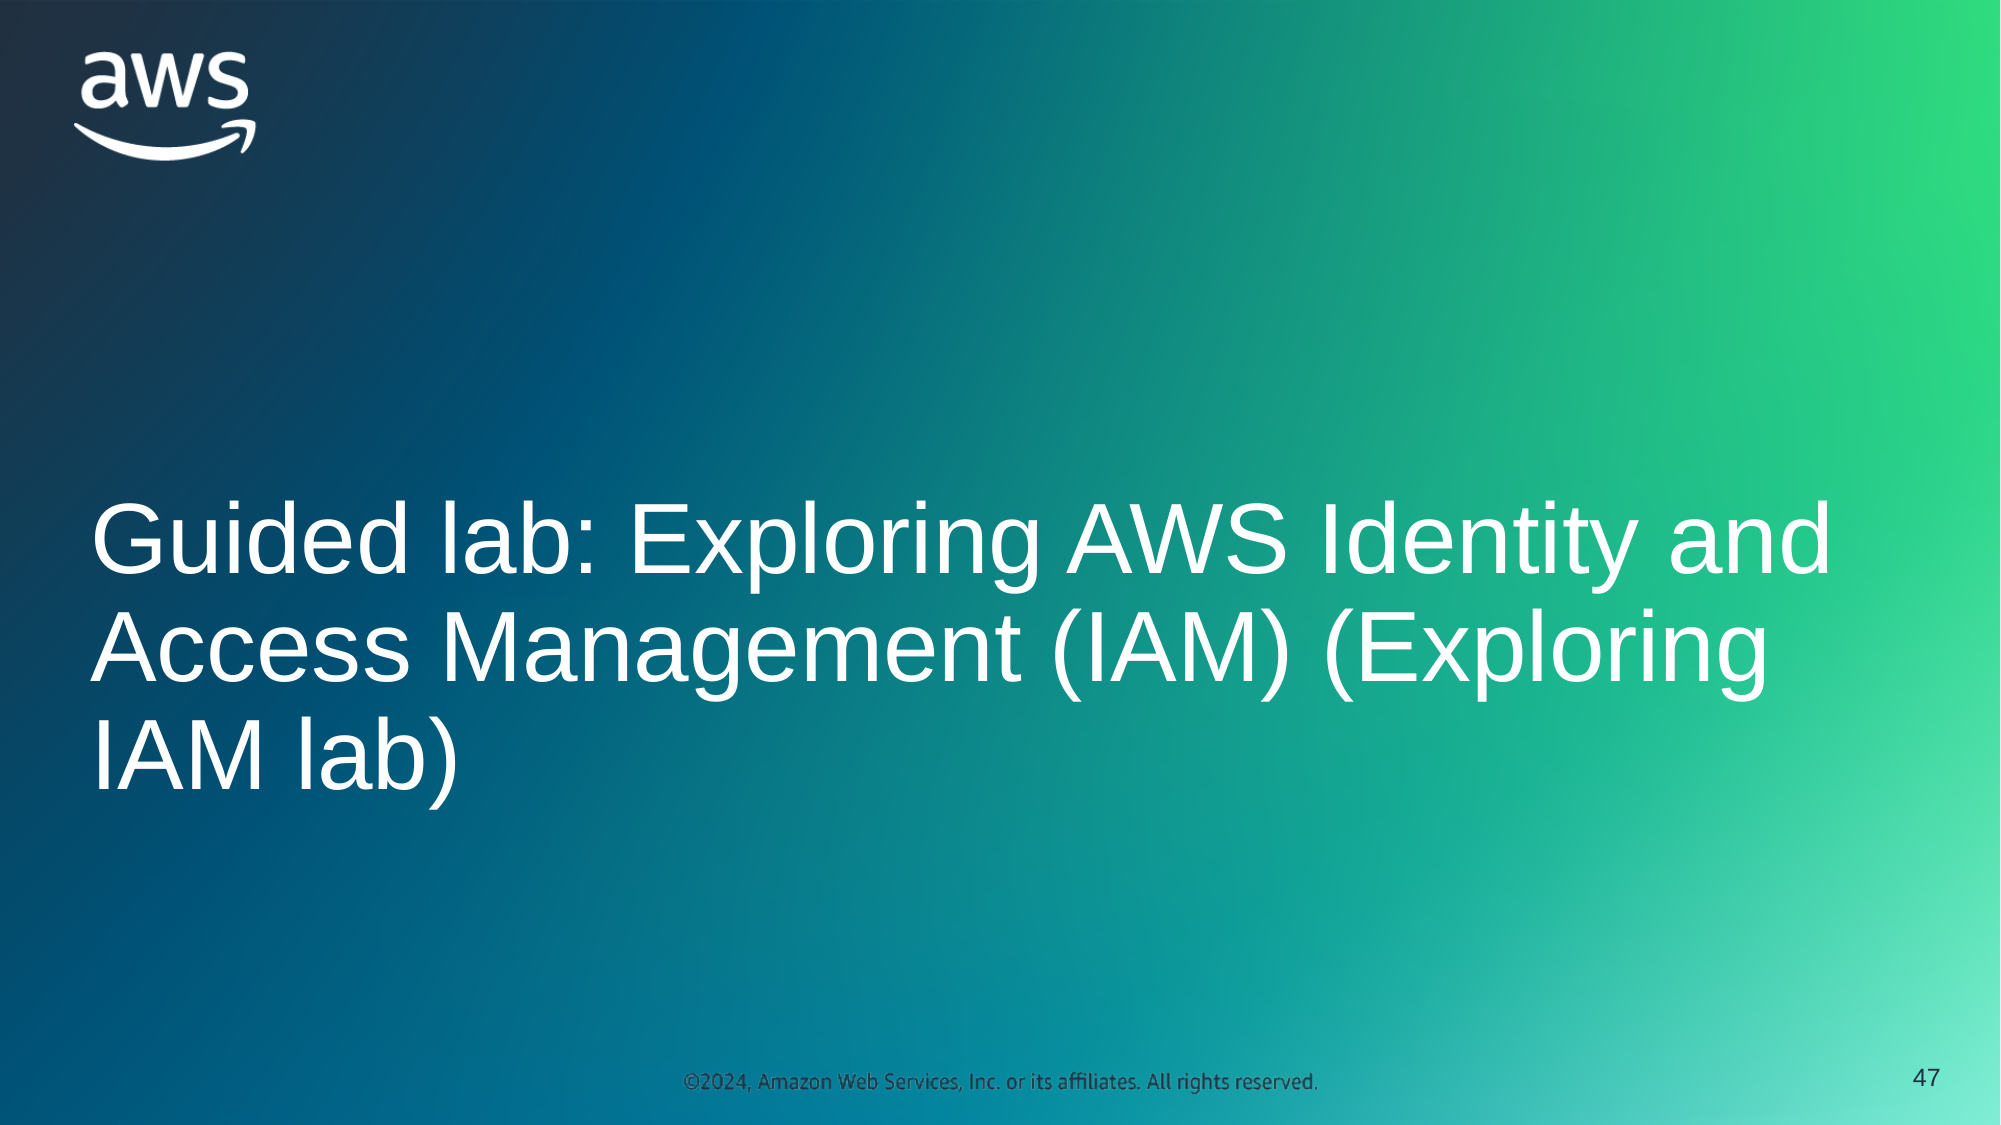

# Guided lab: Exploring AWS Identity and Access Management (IAM) (Exploring IAM lab)
47